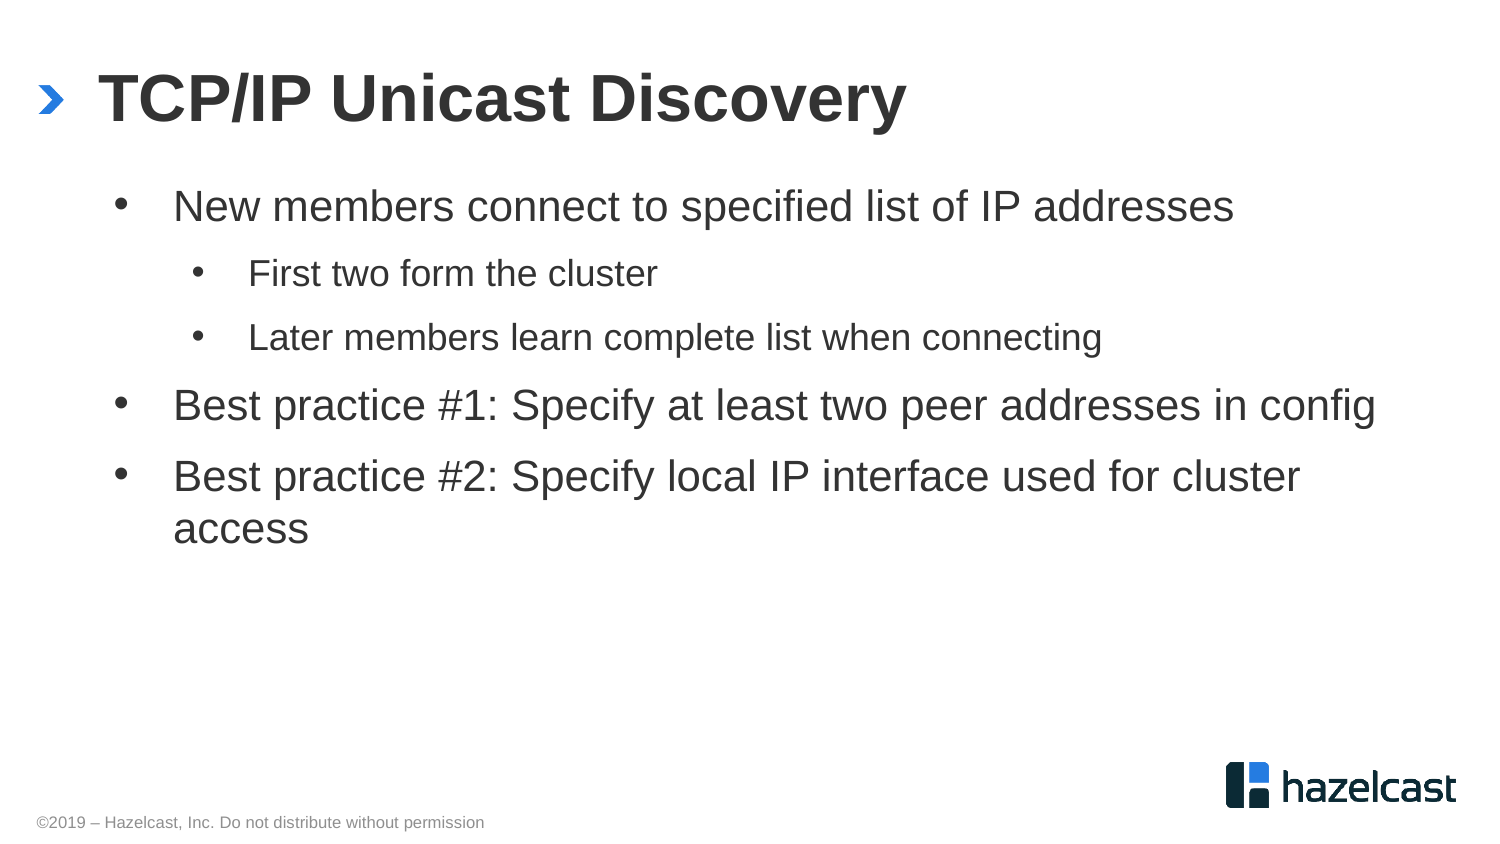

# TCP/IP Unicast Discovery
New members connect to specified list of IP addresses
First two form the cluster
Later members learn complete list when connecting
Best practice #1: Specify at least two peer addresses in config
Best practice #2: Specify local IP interface used for cluster access

©2019 – Hazelcast, Inc. Do not distribute without permission